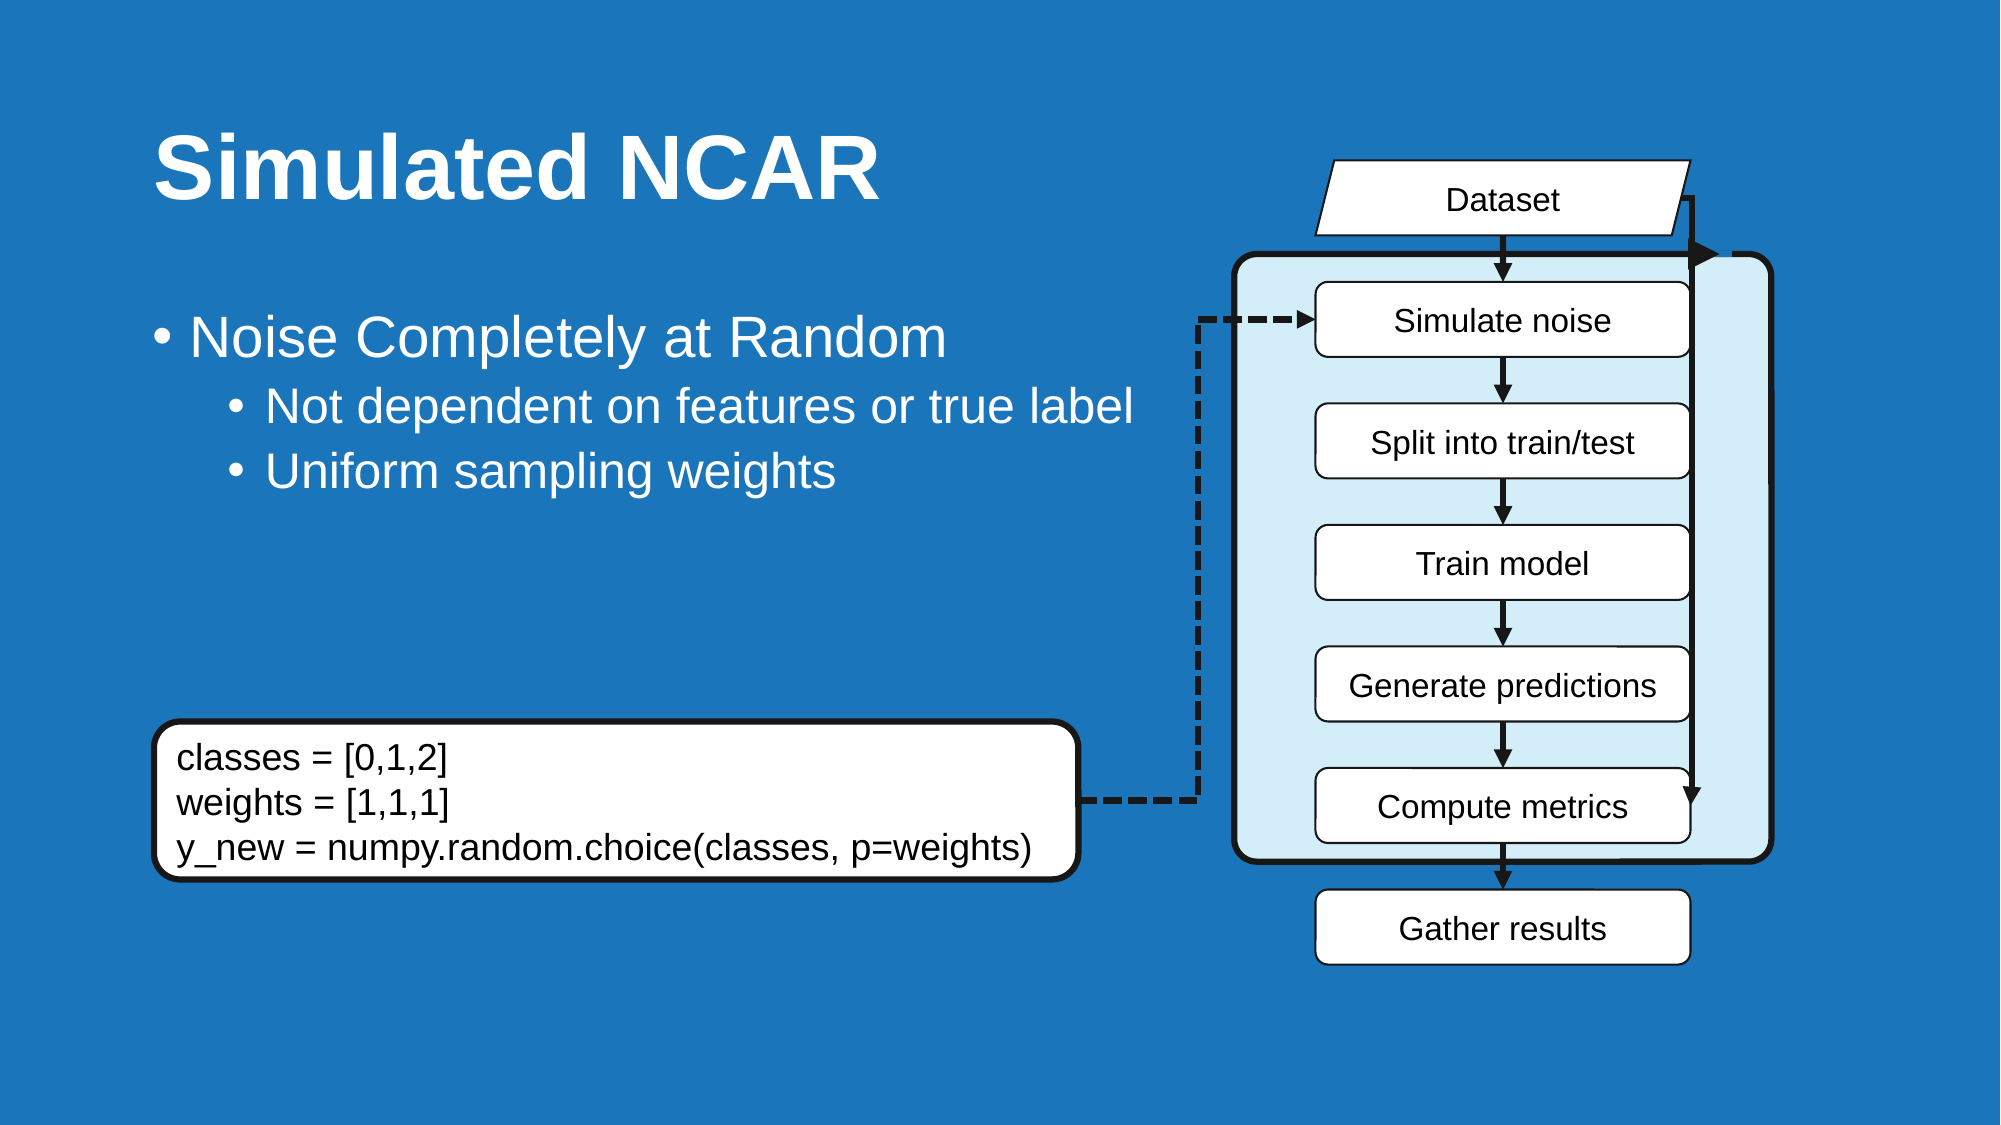

# Simulated NCAR
Dataset

Simulate noise
Split into train/test
Train model
Generate predictions
Compute metrics
Gather results
Noise Completely at Random
Not dependent on features or true label
Uniform sampling weights

classes = [0,1,2]
weights = [1,1,1]
y_new = numpy.random.choice(classes, p=weights)